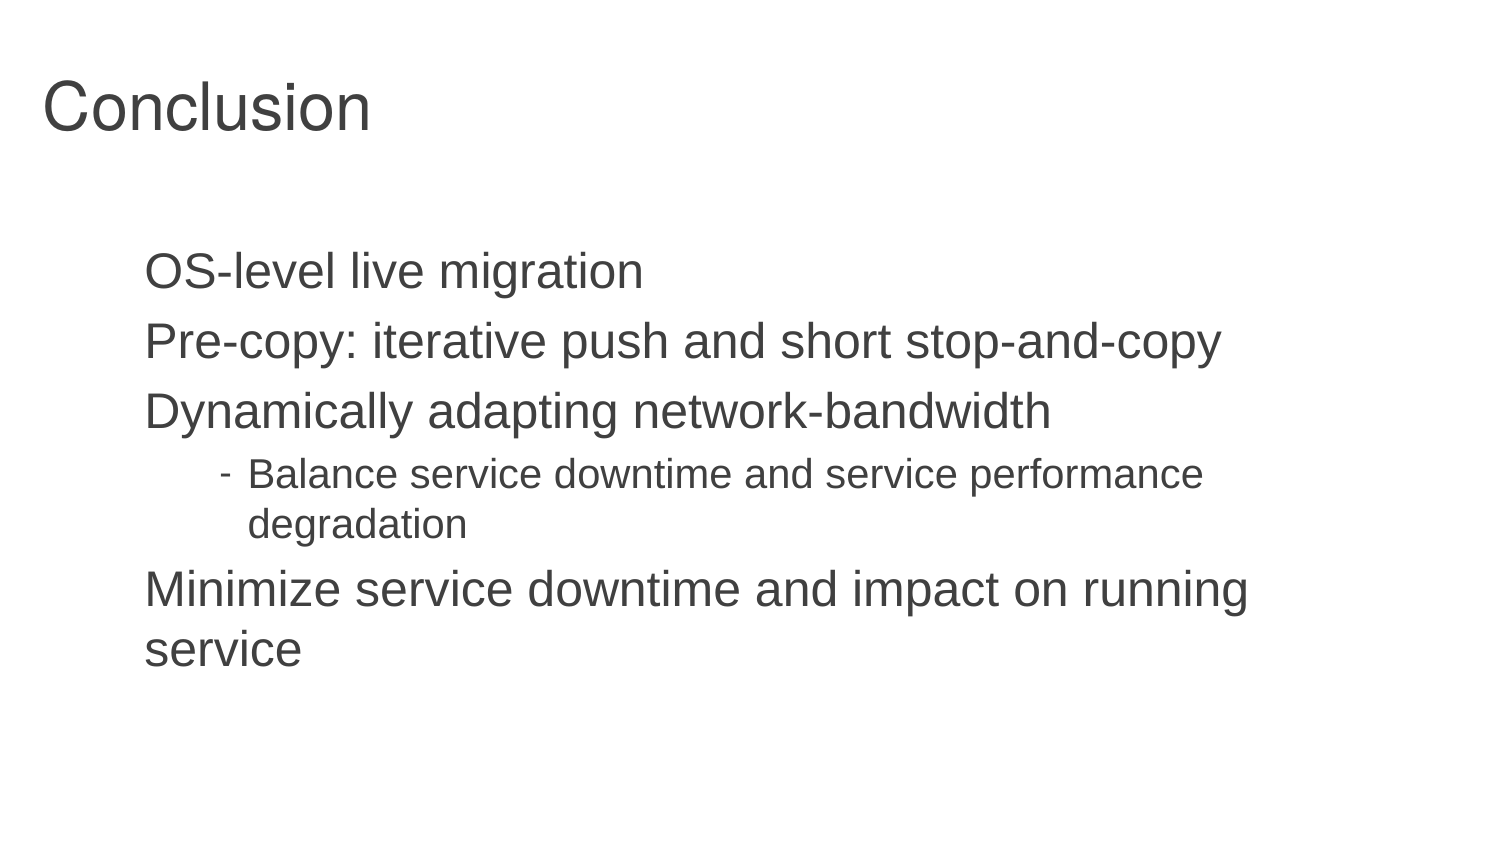

# Conclusion
OS-level live migration
Pre-copy: iterative push and short stop-and-copy
Dynamically adapting network-bandwidth
Balance service downtime and service performance degradation
Minimize service downtime and impact on running service